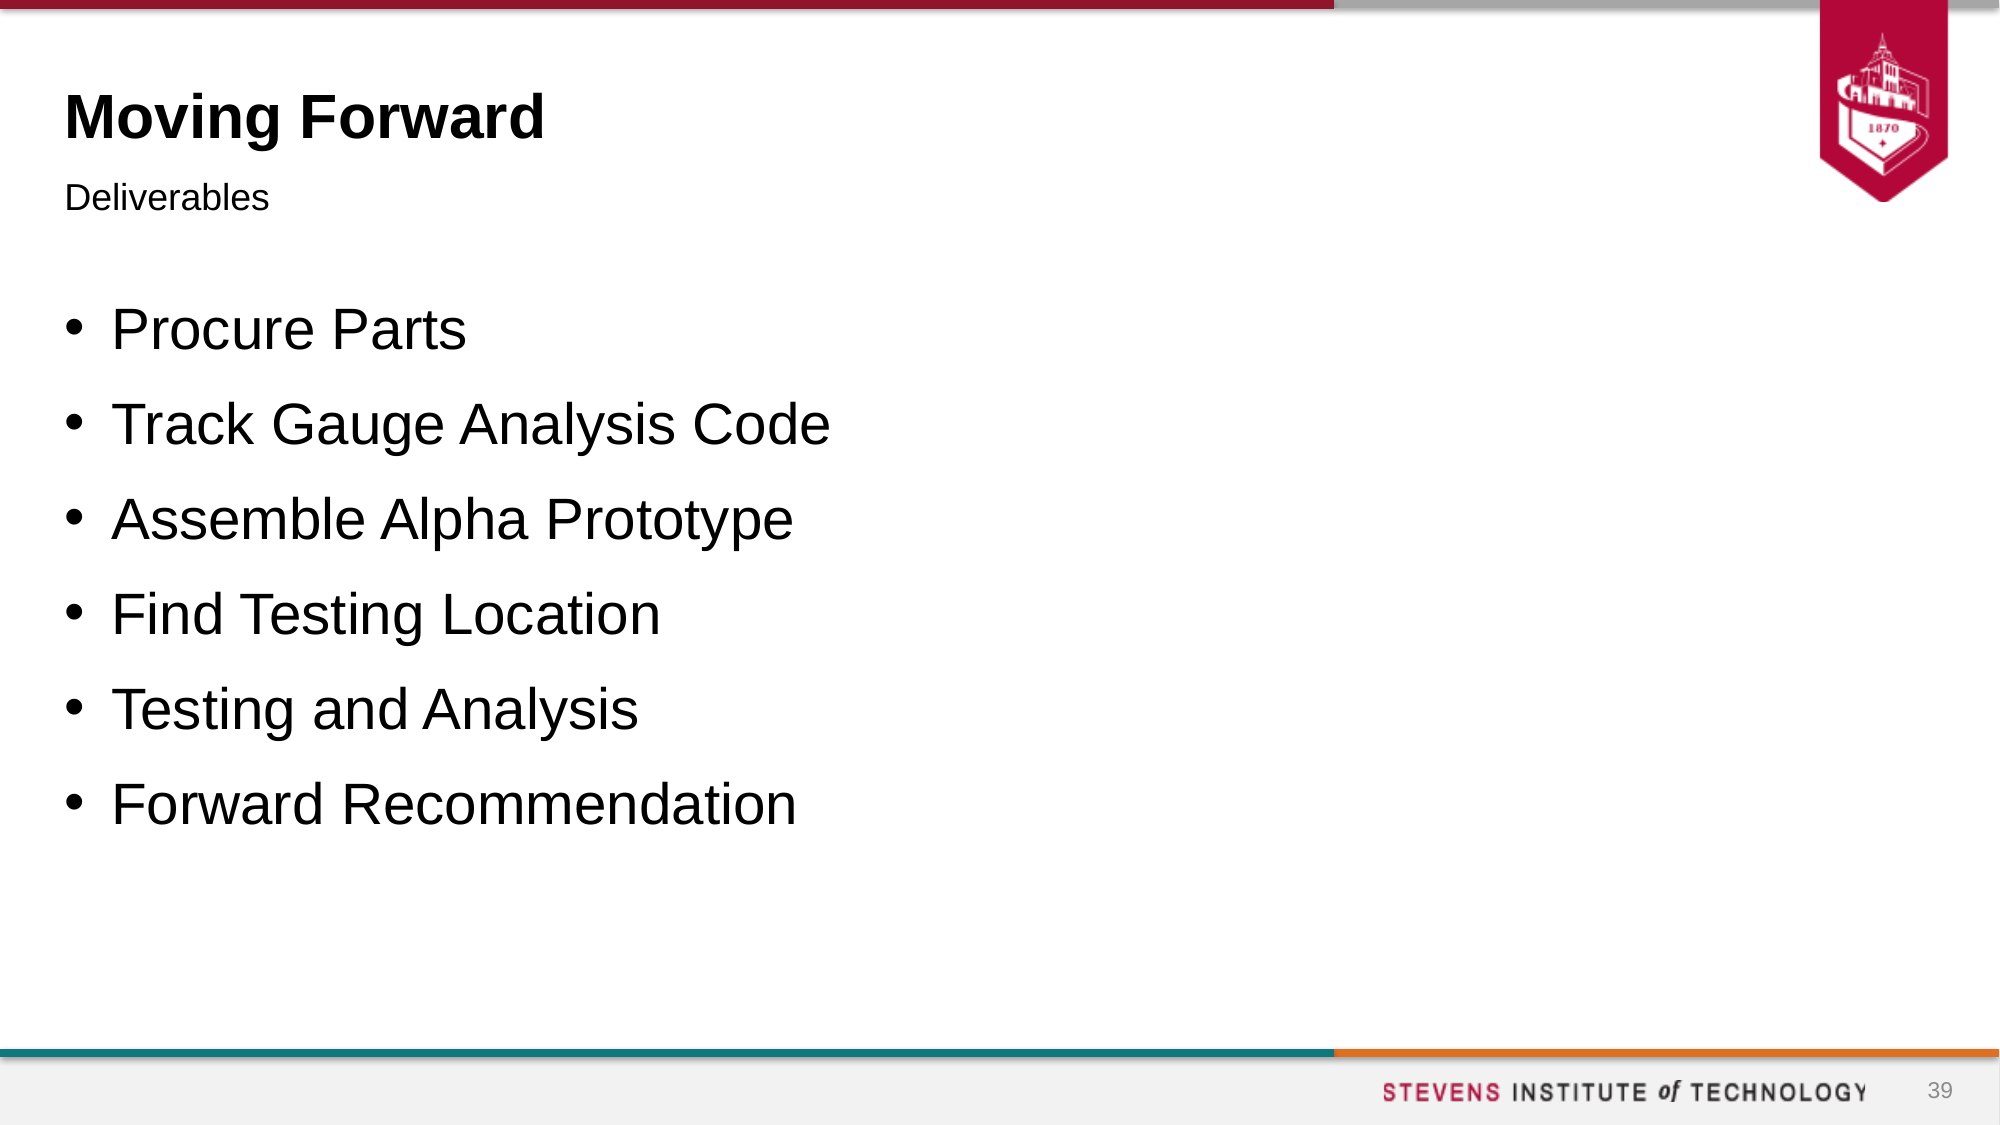

# Moving Forward
Deliverables

Procure Parts
Track Gauge Analysis Code
Assemble Alpha Prototype
Find Testing Location
Testing and Analysis
Forward Recommendation
39